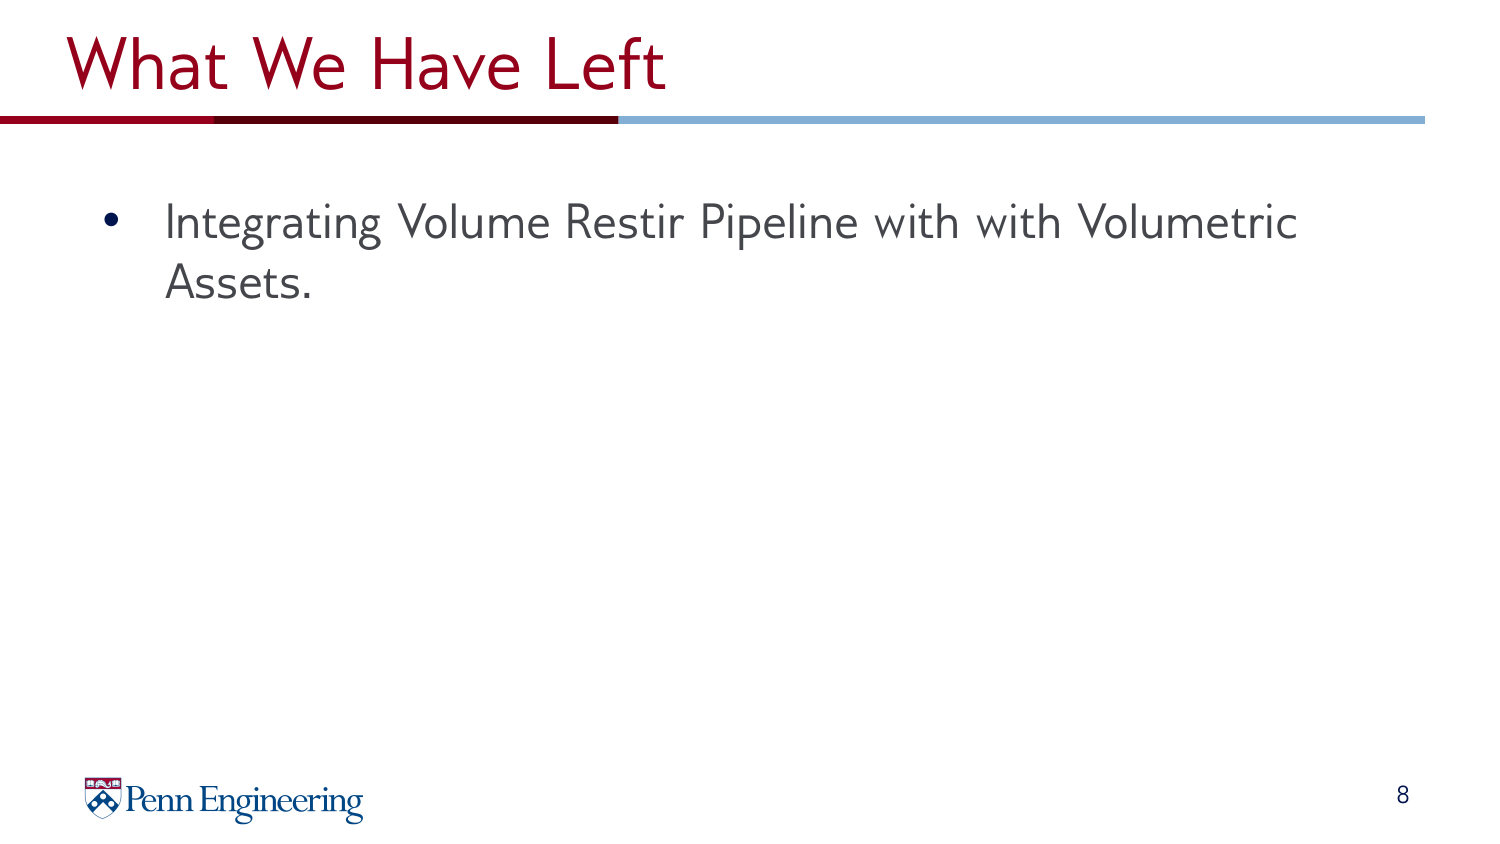

# What We Have Left
Integrating Volume Restir Pipeline with with Volumetric Assets.
8